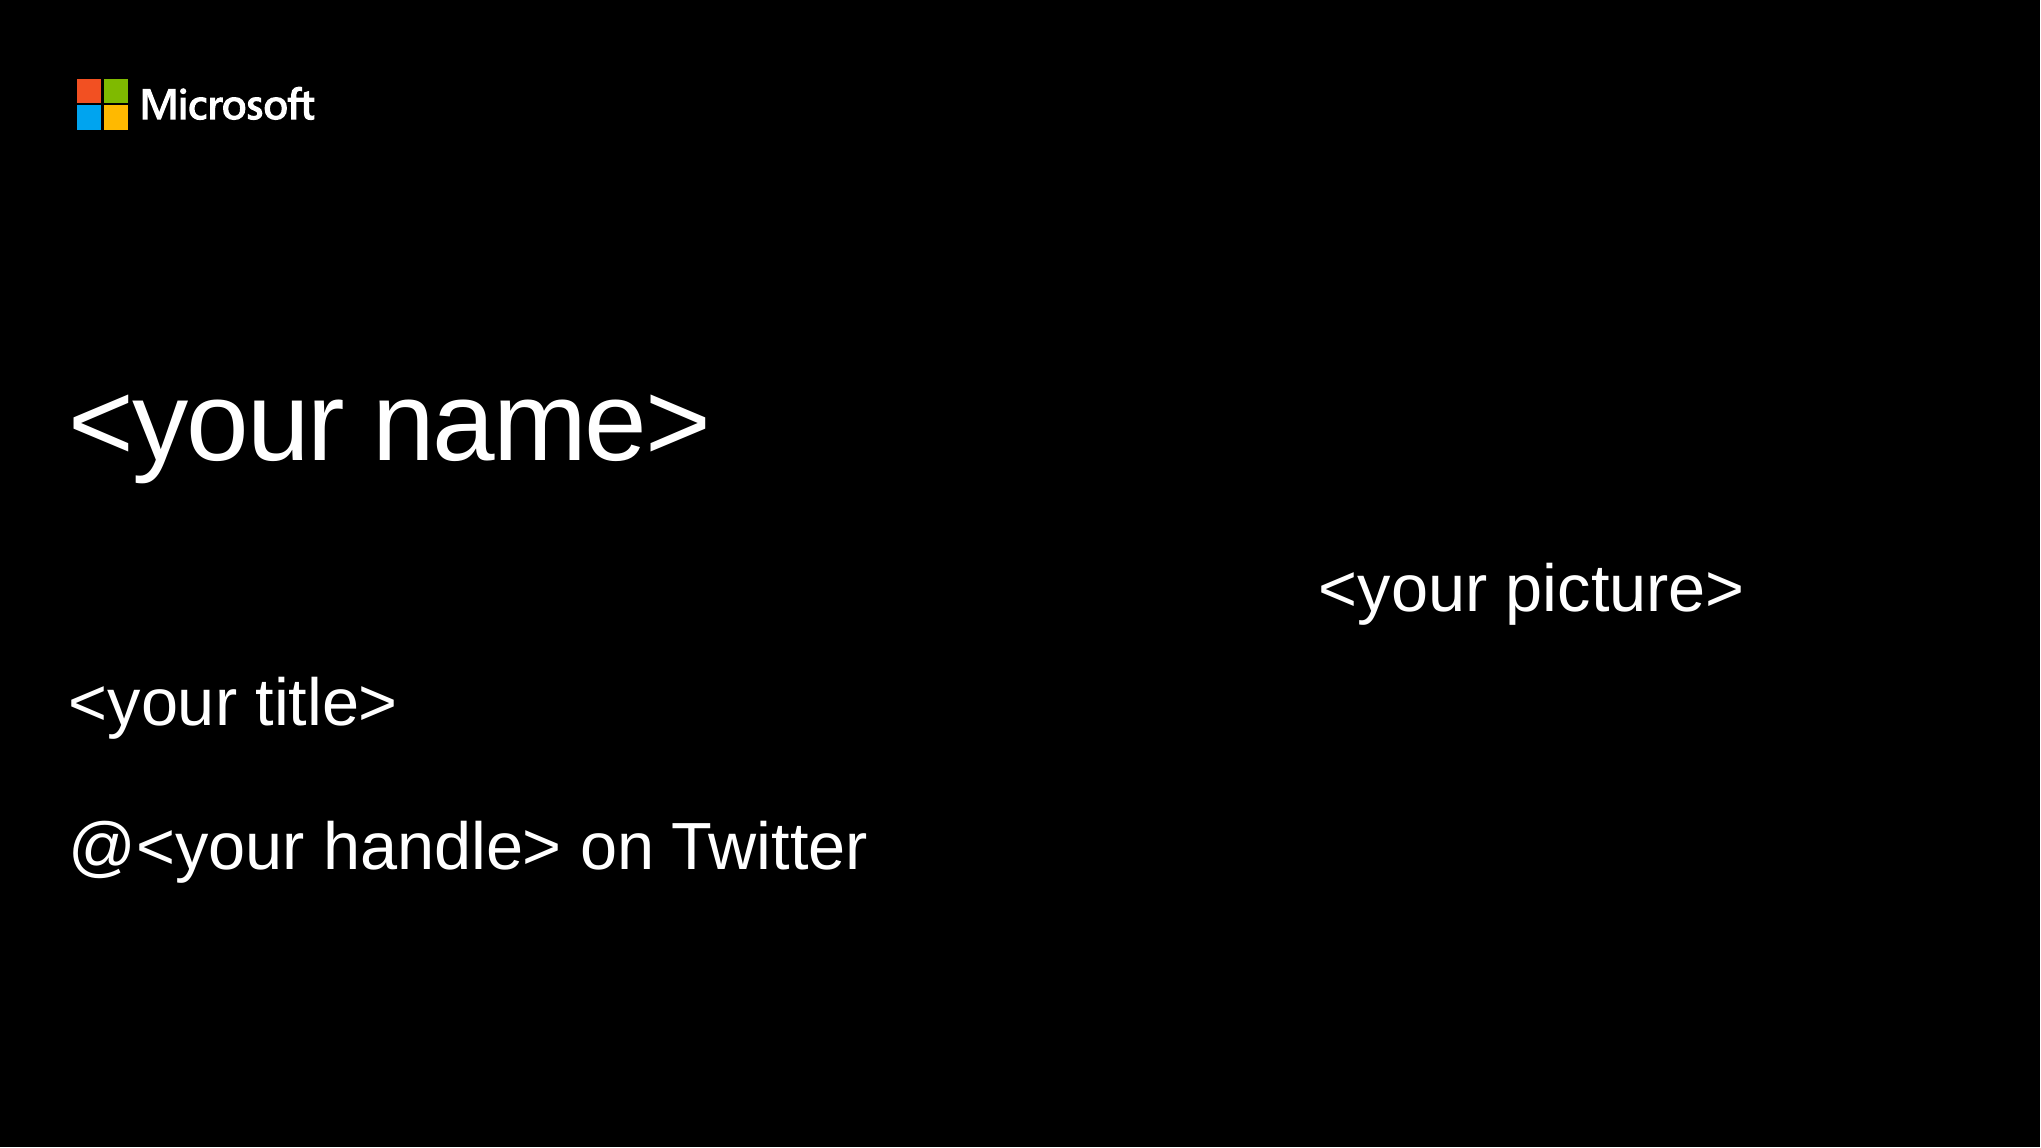

# <your name>
<your picture>
<your title>

@<your handle> on Twitter